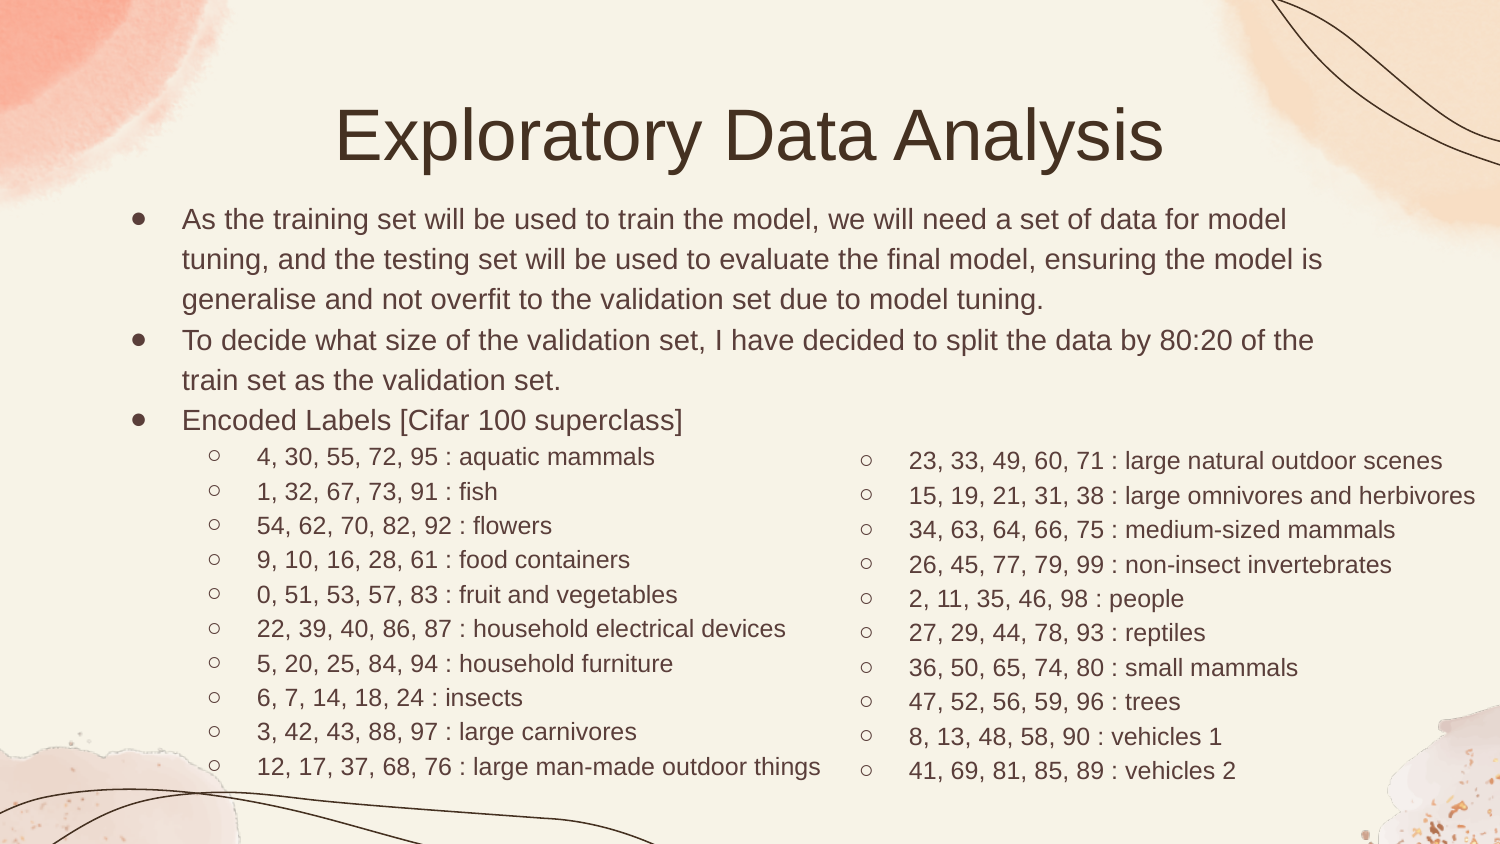

# Exploratory Data Analysis
As the training set will be used to train the model, we will need a set of data for model tuning, and the testing set will be used to evaluate the final model, ensuring the model is generalise and not overfit to the validation set due to model tuning.
To decide what size of the validation set, I have decided to split the data by 80:20 of the train set as the validation set.
Encoded Labels [Cifar 100 superclass]
4, 30, 55, 72, 95 : aquatic mammals
1, 32, 67, 73, 91 : fish
54, 62, 70, 82, 92 : flowers
9, 10, 16, 28, 61 : food containers
0, 51, 53, 57, 83 : fruit and vegetables
22, 39, 40, 86, 87 : household electrical devices
5, 20, 25, 84, 94 : household furniture
6, 7, 14, 18, 24 : insects
3, 42, 43, 88, 97 : large carnivores
12, 17, 37, 68, 76 : large man-made outdoor things
23, 33, 49, 60, 71 : large natural outdoor scenes
15, 19, 21, 31, 38 : large omnivores and herbivores
34, 63, 64, 66, 75 : medium-sized mammals
26, 45, 77, 79, 99 : non-insect invertebrates
2, 11, 35, 46, 98 : people
27, 29, 44, 78, 93 : reptiles
36, 50, 65, 74, 80 : small mammals
47, 52, 56, 59, 96 : trees
8, 13, 48, 58, 90 : vehicles 1
41, 69, 81, 85, 89 : vehicles 2